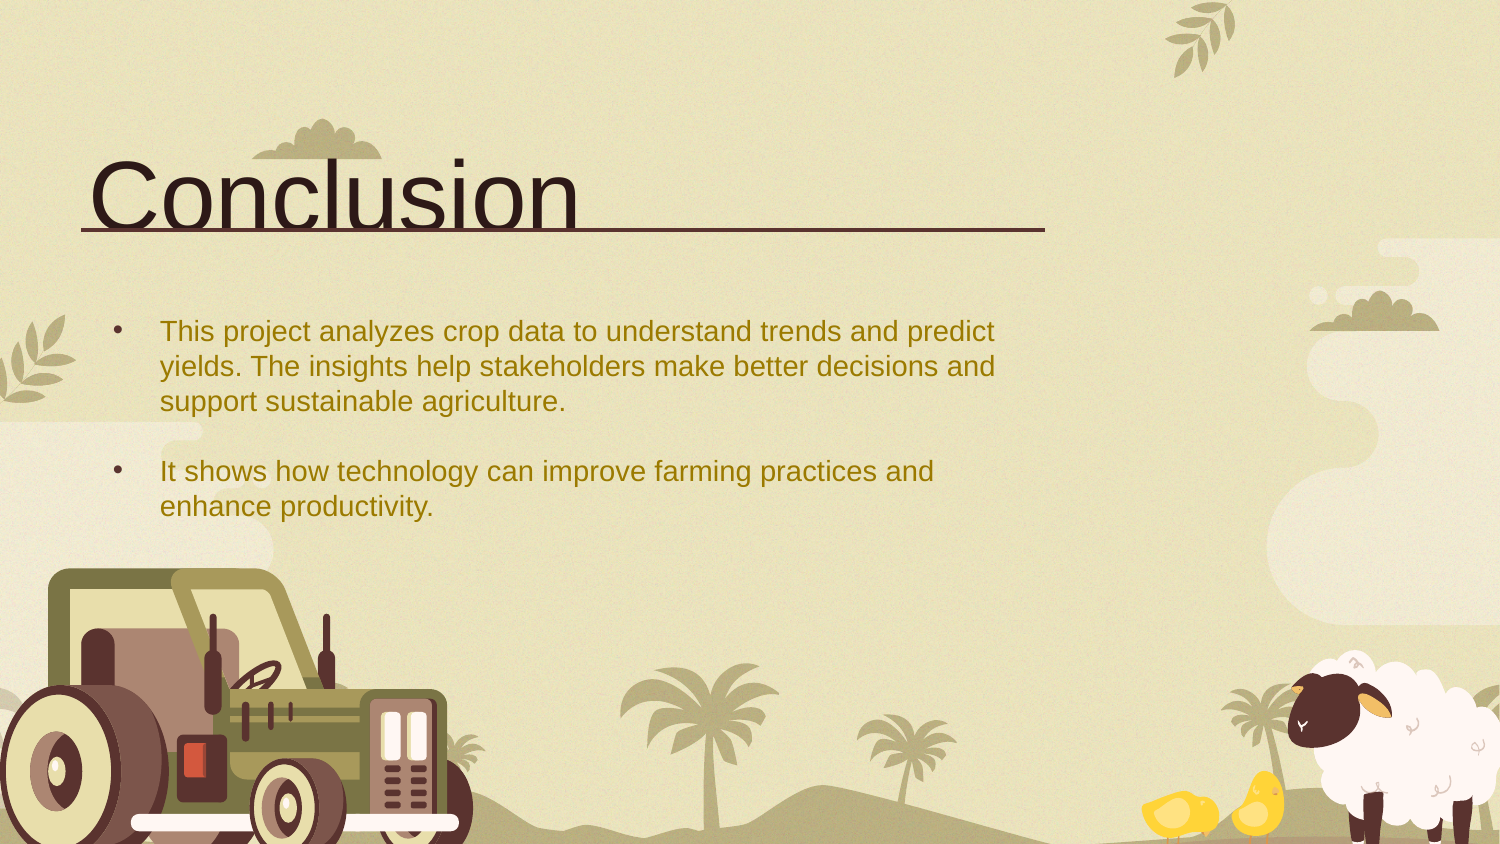

# Conclusion
This project analyzes crop data to understand trends and predict yields. The insights help stakeholders make better decisions and support sustainable agriculture.

It shows how technology can improve farming practices and enhance productivity.